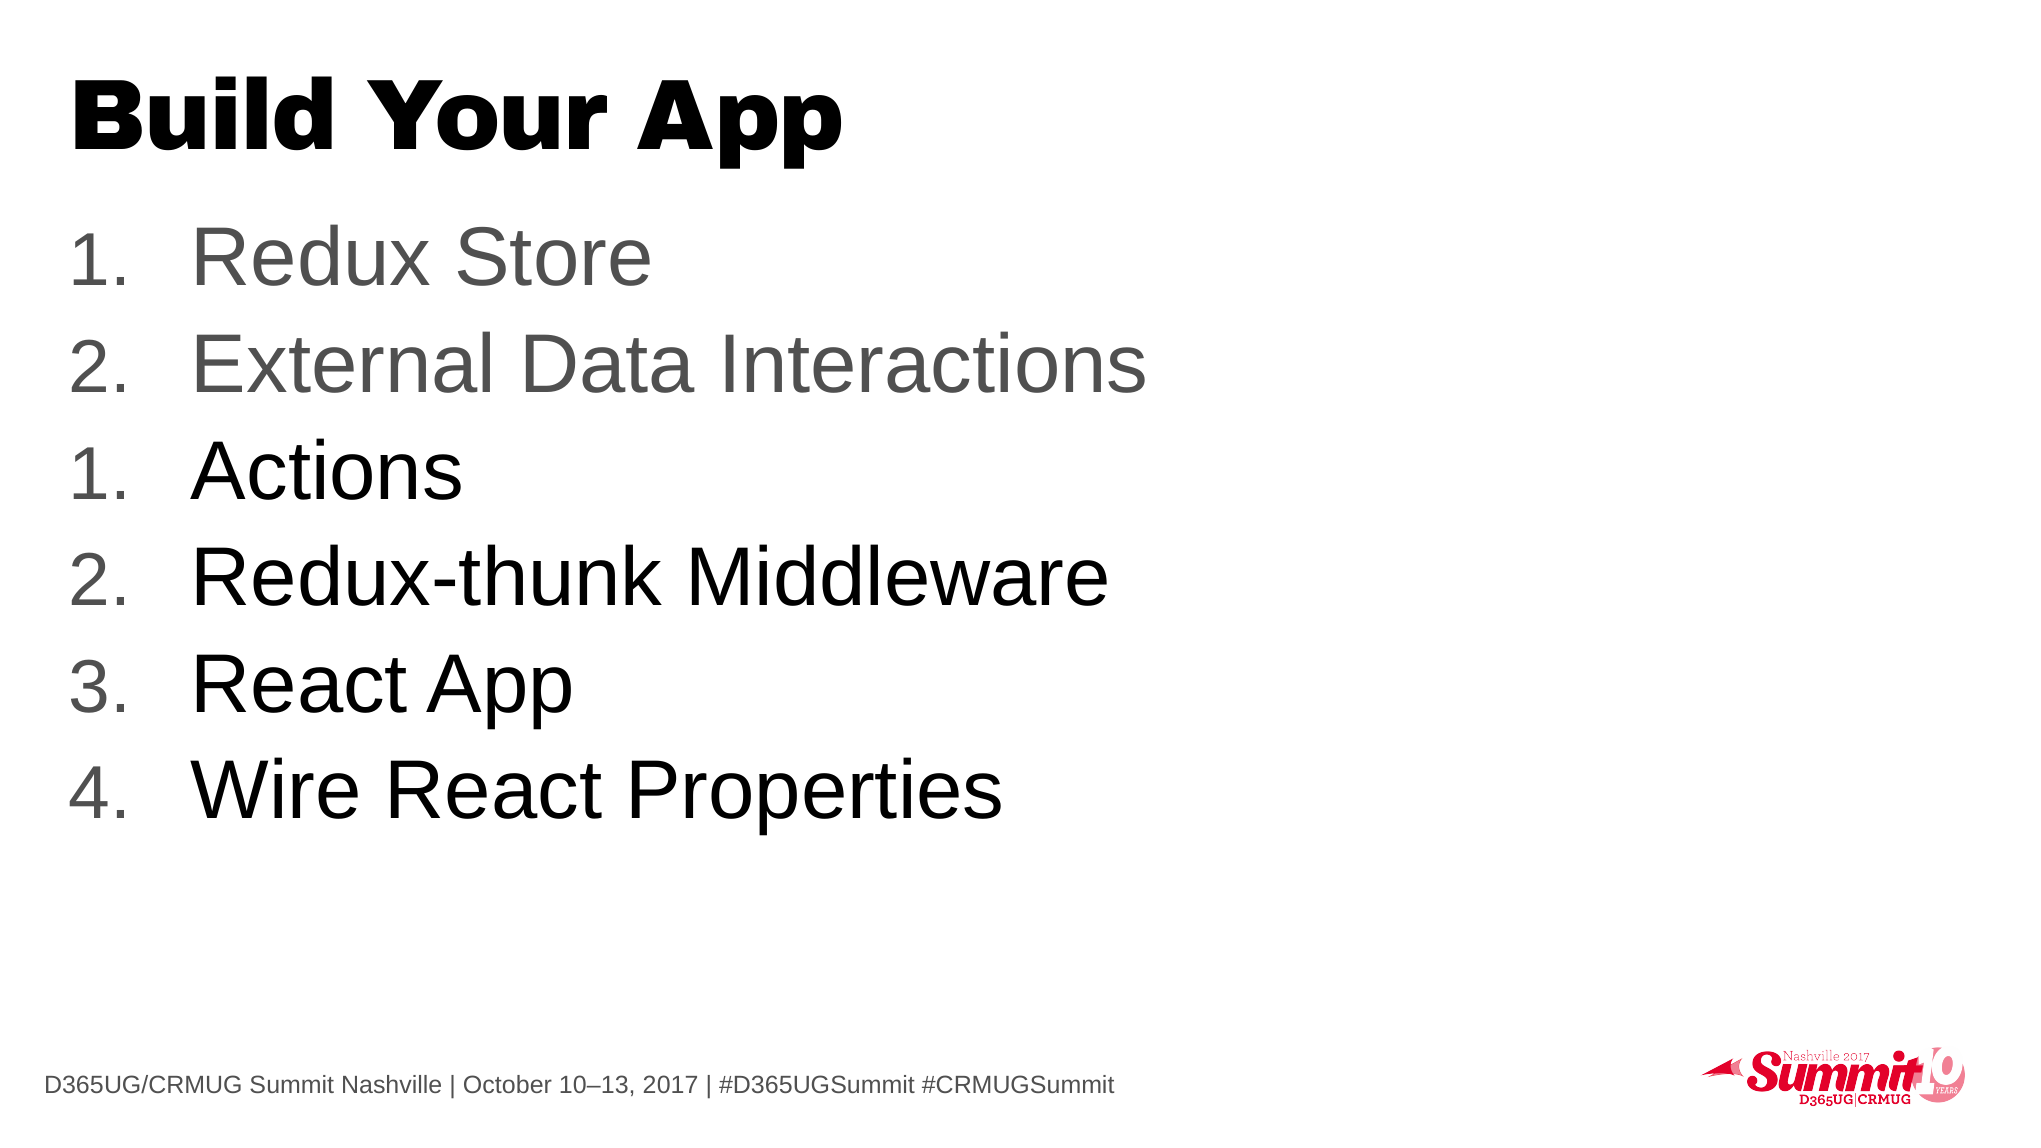

# Build Your App
Redux Store
External Data Interactions
Actions
Redux-thunk Middleware
React App
Wire React Properties